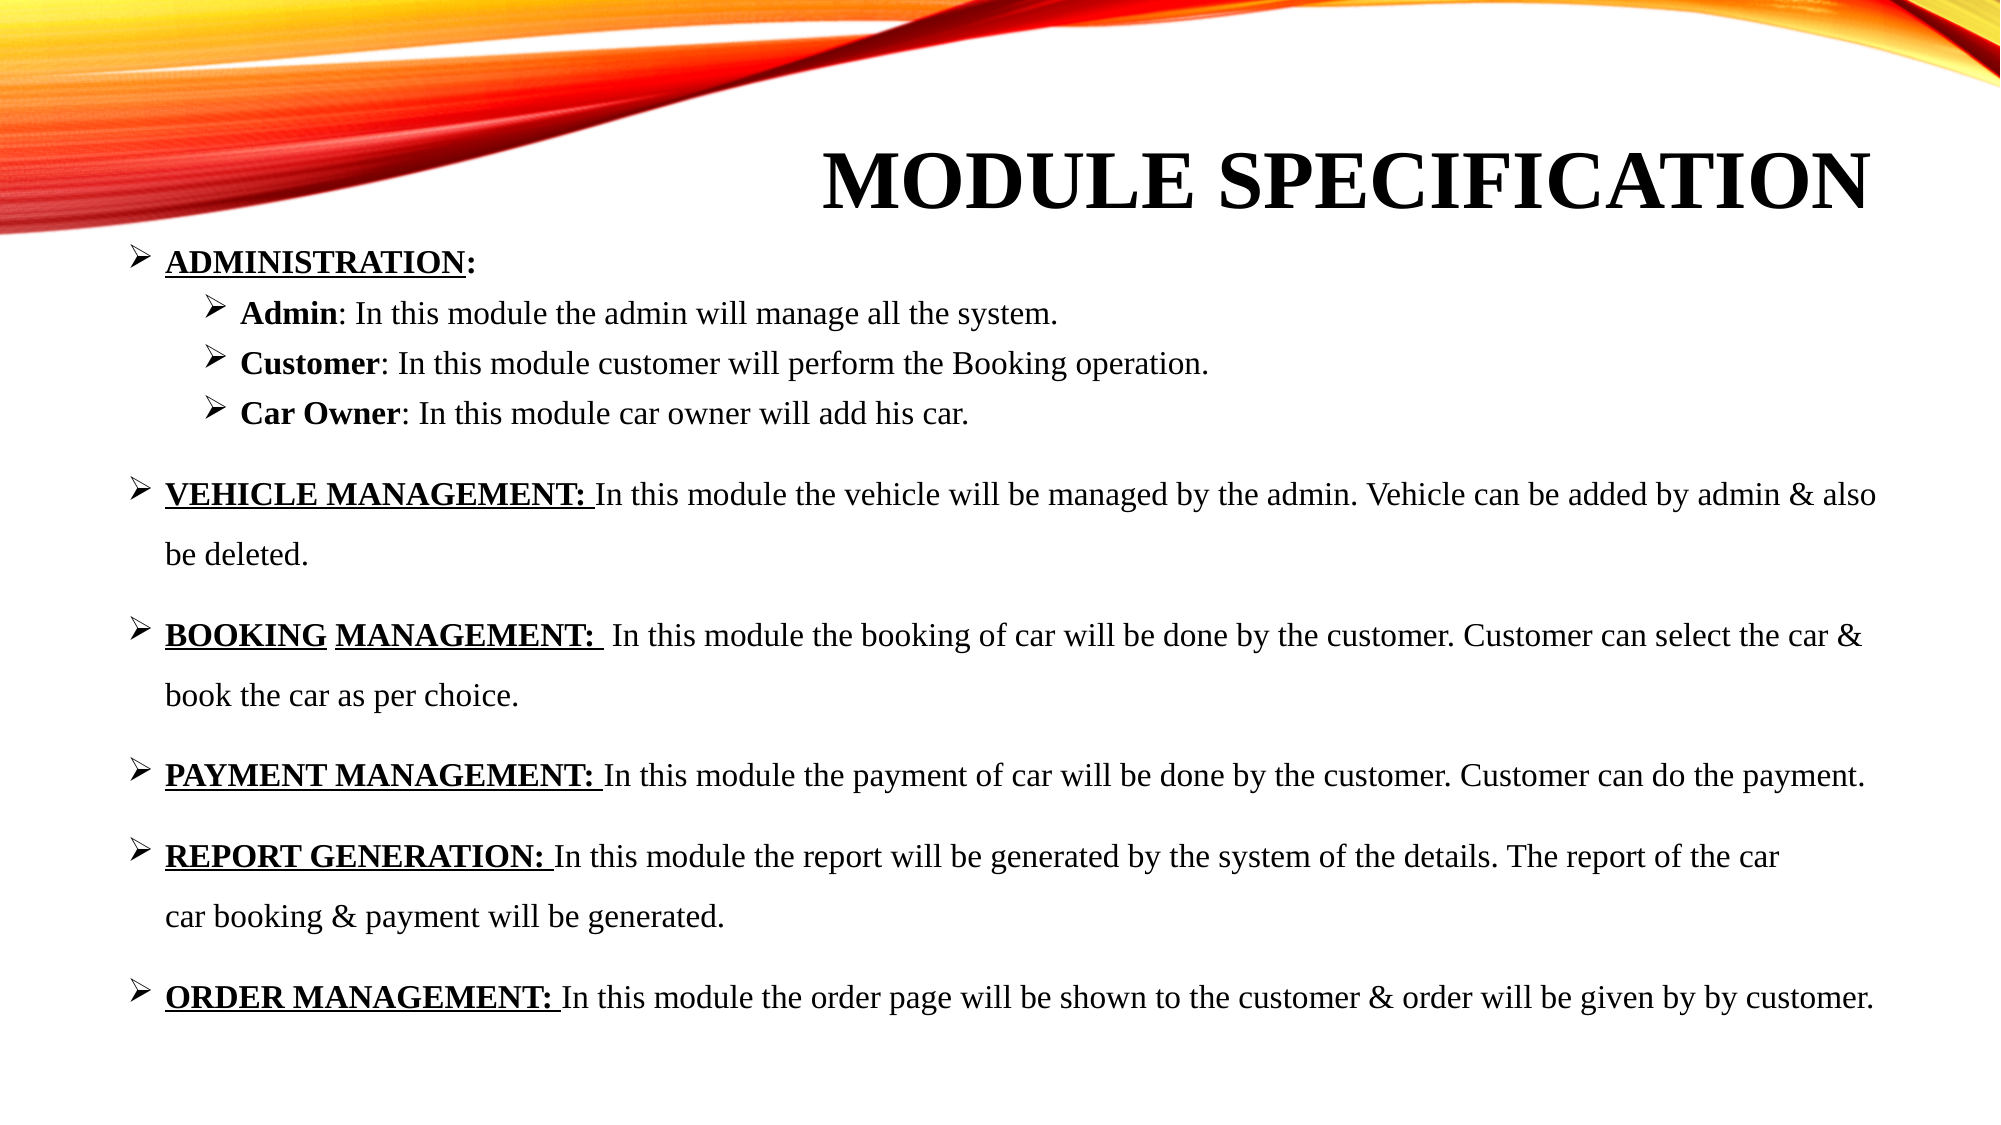

# Module Specification
ADMINISTRATION:
Admin: In this module the admin will manage all the system.
Customer: In this module customer will perform the Booking operation.
Car Owner: In this module car owner will add his car.
VEHICLE MANAGEMENT: In this module the vehicle will be managed by the admin. Vehicle can be added by admin & also be deleted.
BOOKING MANAGEMENT:  In this module the booking of car will be done by the customer. Customer can select the car & book the car as per choice.
PAYMENT MANAGEMENT: In this module the payment of car will be done by the customer. Customer can do the payment.
REPORT GENERATION: In this module the report will be generated by the system of the details. The report of the car                car booking & payment will be generated.
ORDER MANAGEMENT: In this module the order page will be shown to the customer & order will be given by by customer.